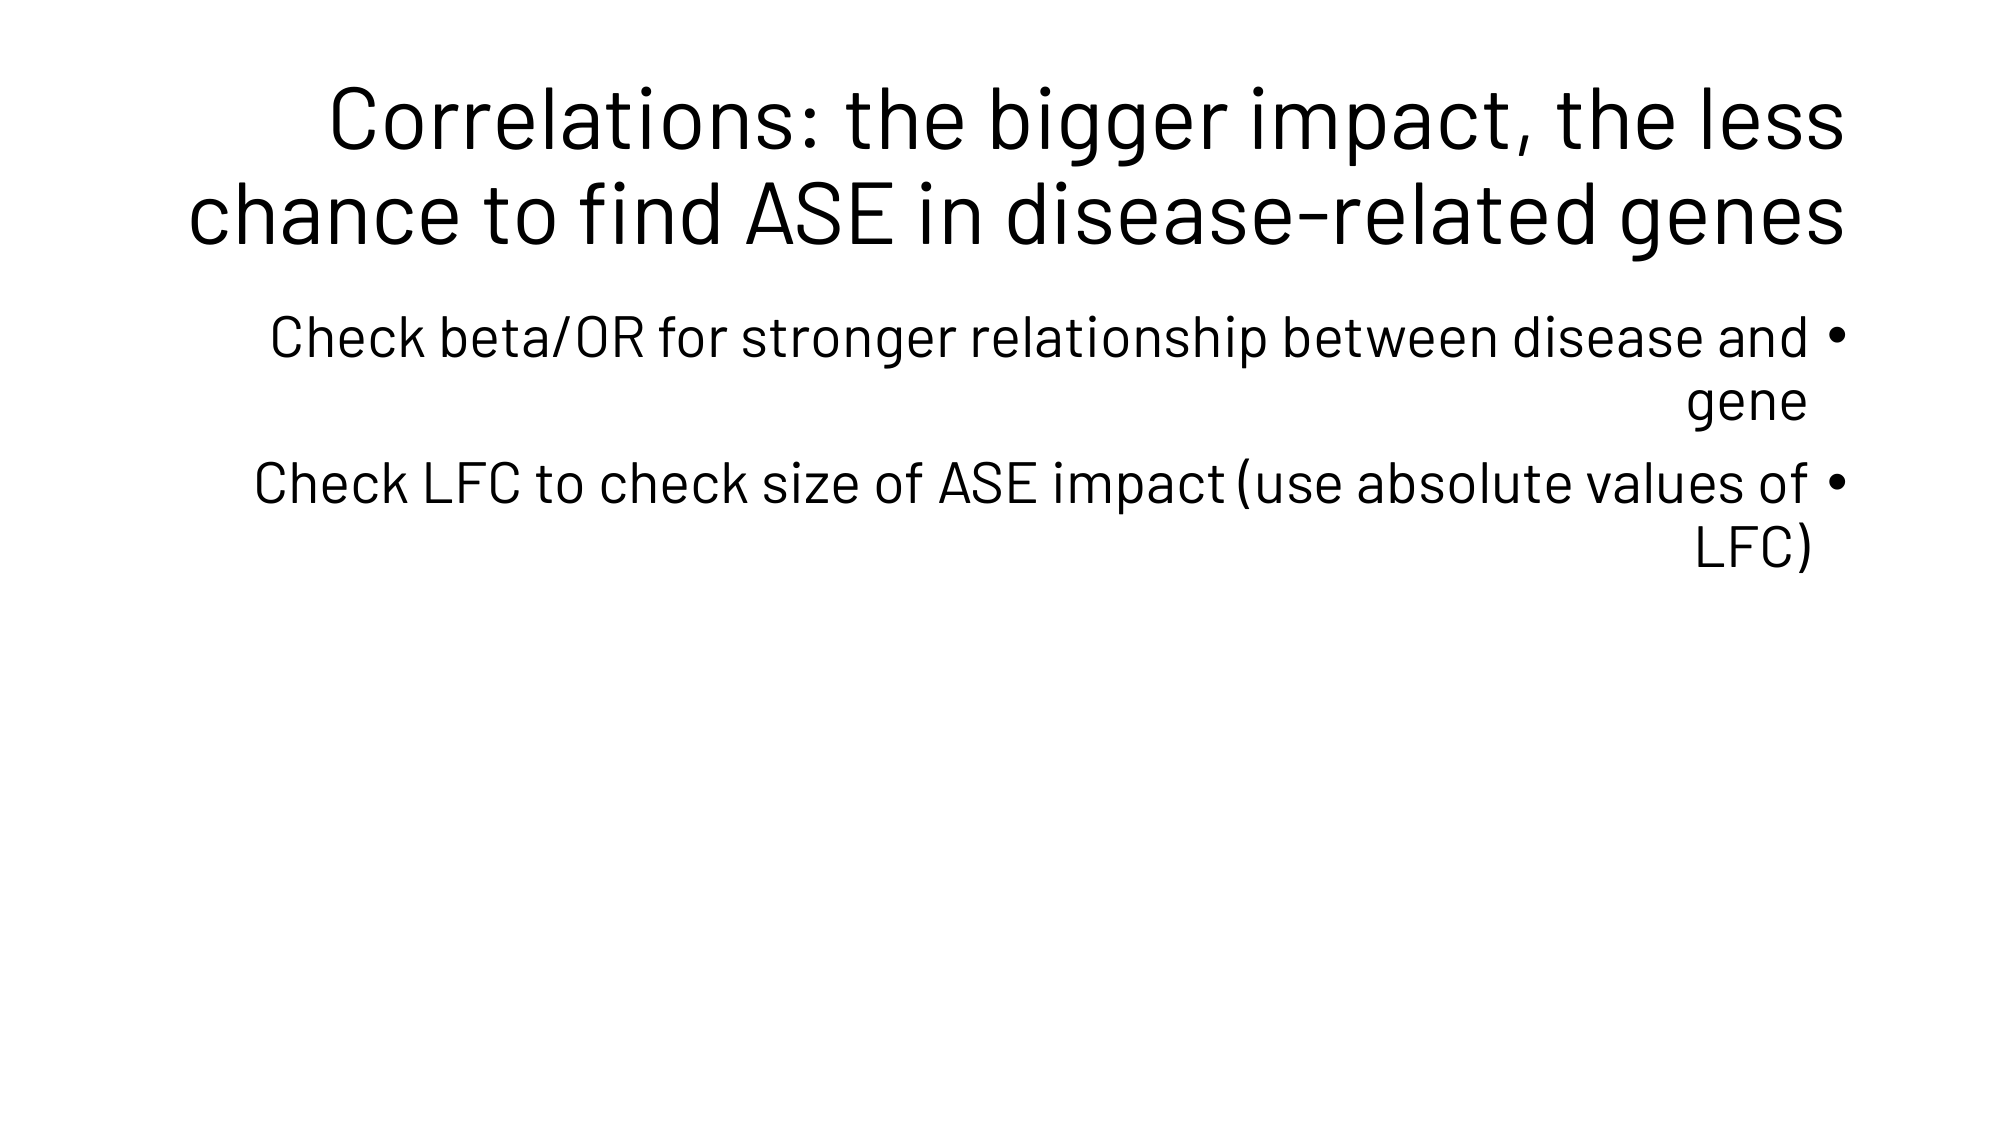

# Correlations: the bigger impact, the less chance to find ASE in disease-related genes
Check beta/OR for stronger relationship between disease and gene
Check LFC to check size of ASE impact (use absolute values of LFC)